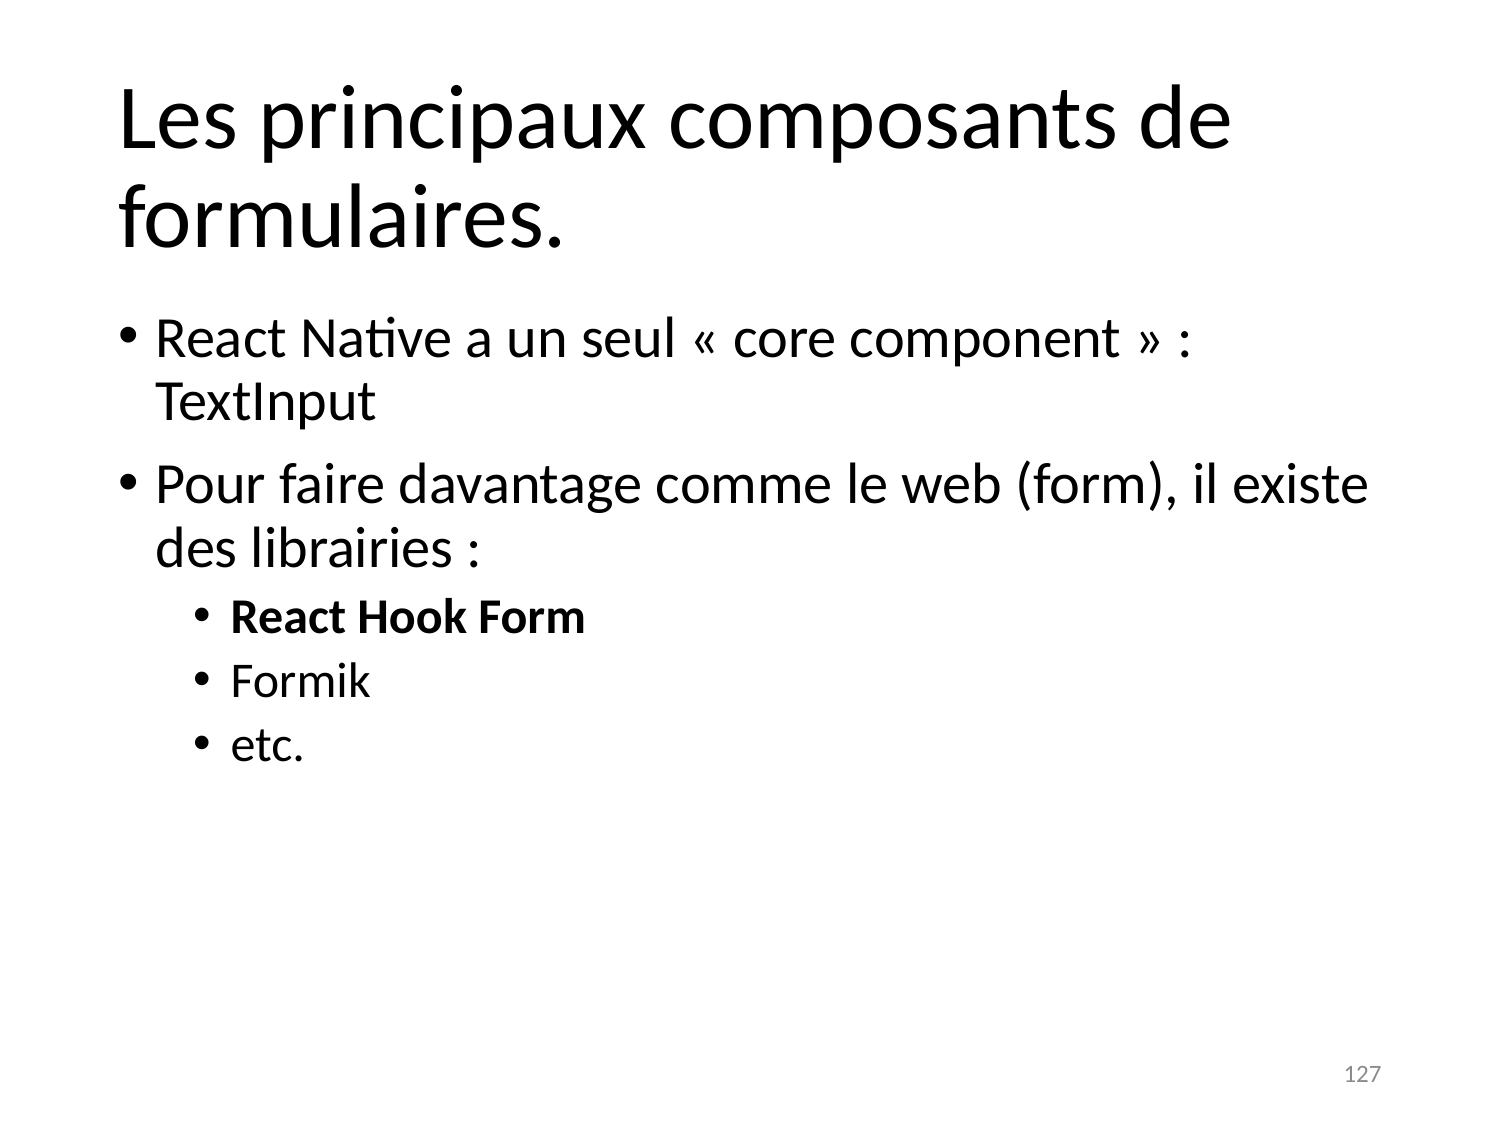

# Les principaux composants de formulaires.
React Native a un seul « core component » : TextInput
Pour faire davantage comme le web (form), il existe des librairies :
React Hook Form
Formik
etc.
127